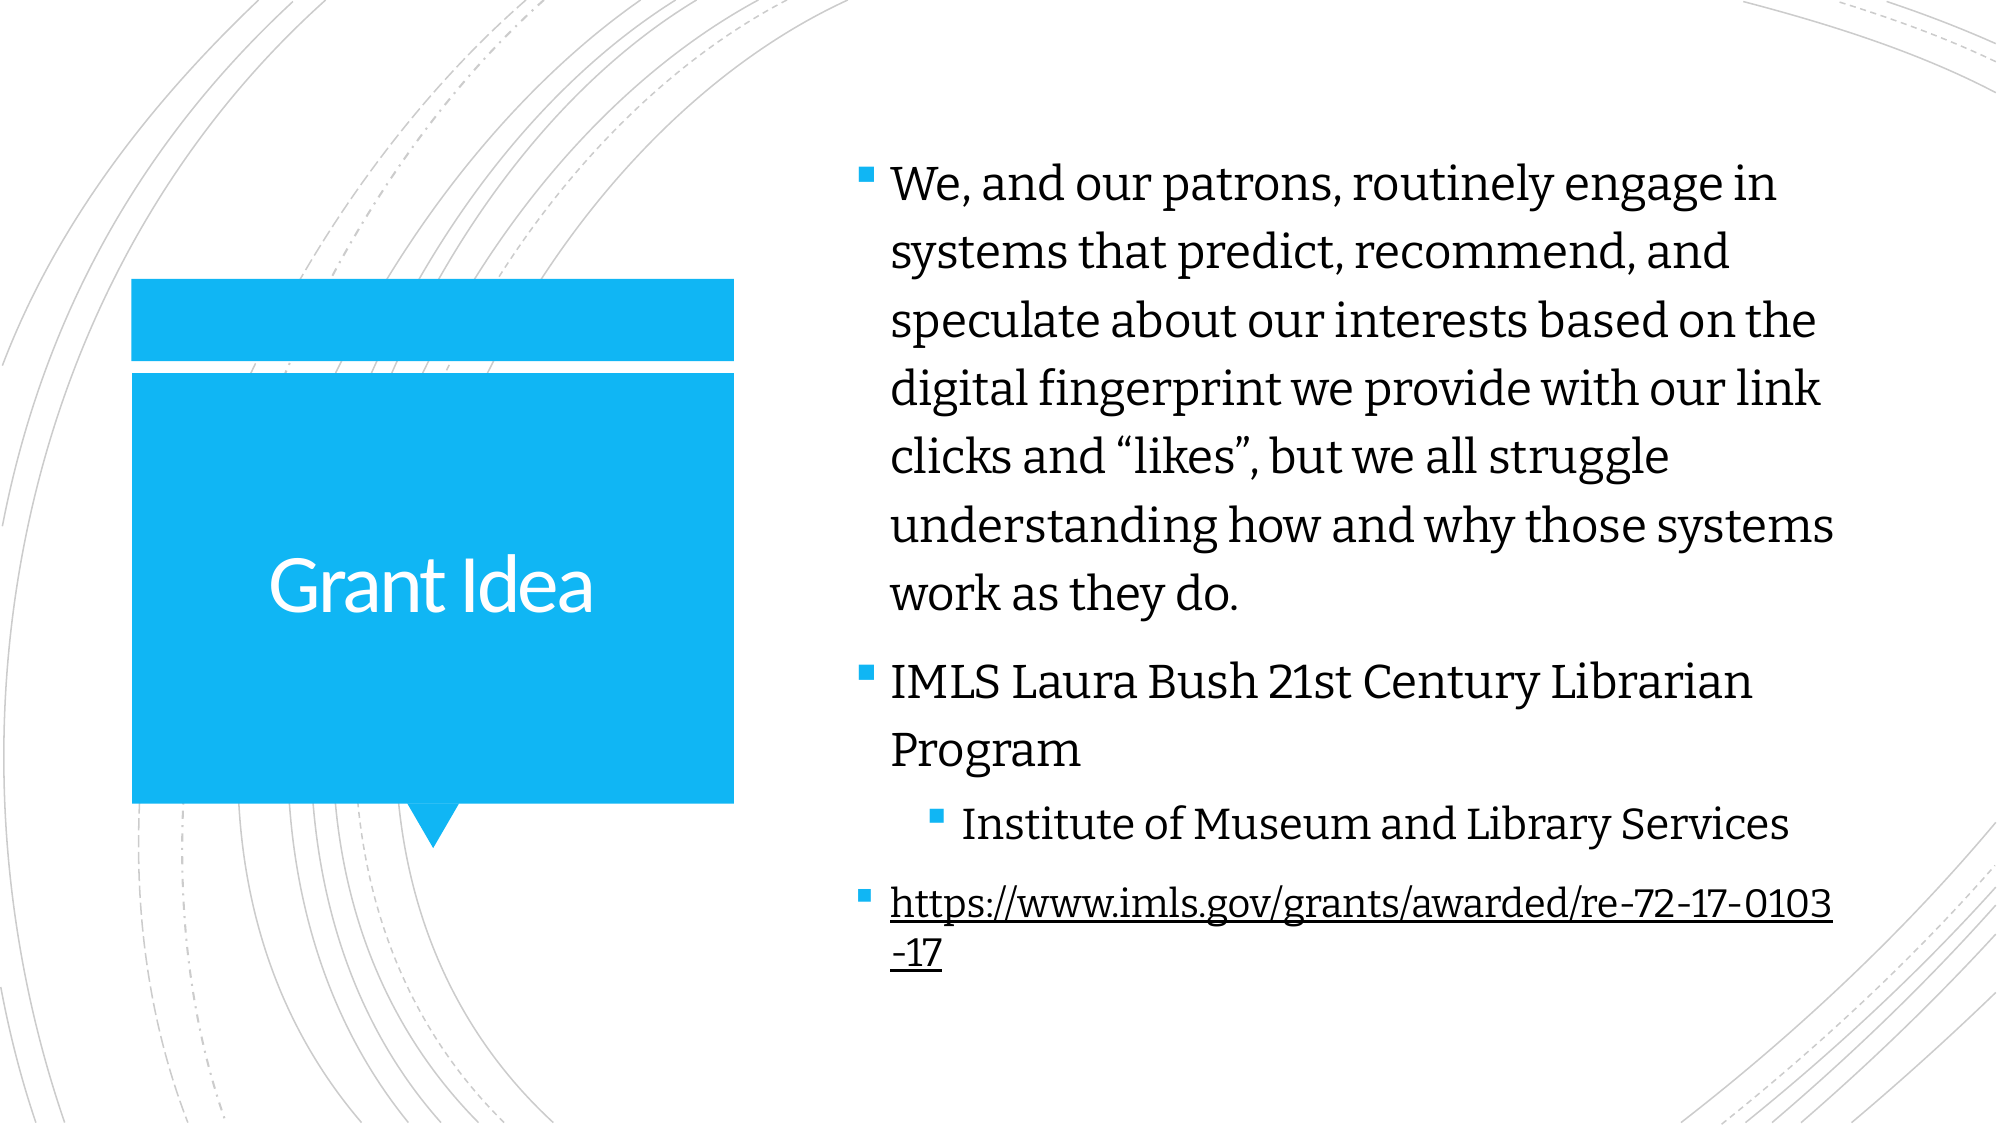

We, and our patrons, routinely engage in systems that predict, recommend, and speculate about our interests based on the digital fingerprint we provide with our link clicks and “likes”, but we all struggle understanding how and why those systems work as they do.
IMLS Laura Bush 21st Century Librarian Program
Institute of Museum and Library Services
https://www.imls.gov/grants/awarded/re-72-17-0103-17
# Grant Idea